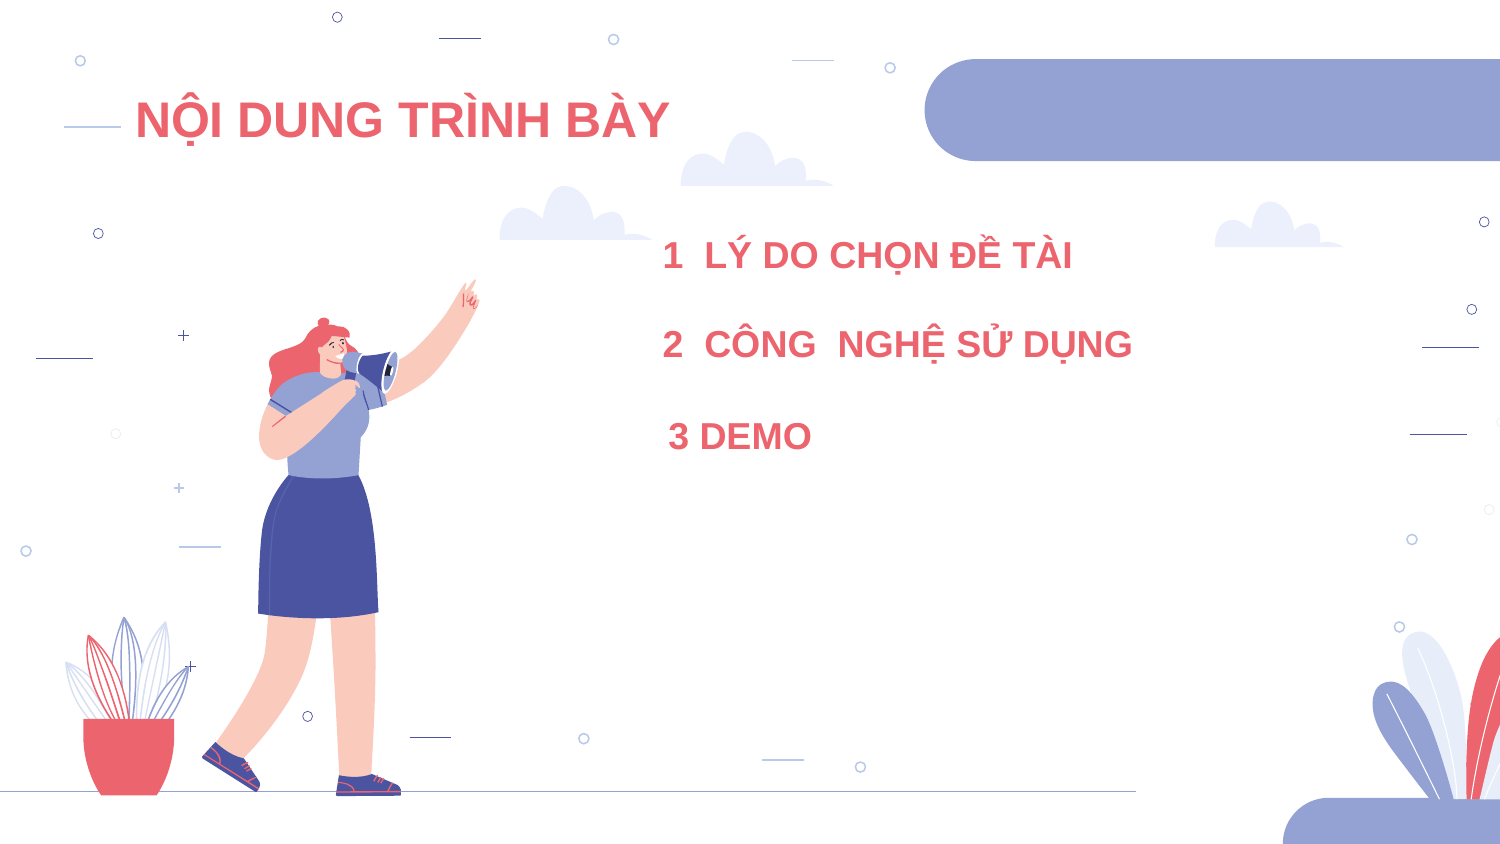

# NỘI DUNG TRÌNH BÀY

1  LÝ DO CHỌN ĐỀ TÀI
2  CÔNG  NGHỆ SỬ DỤNG
3 DEMO